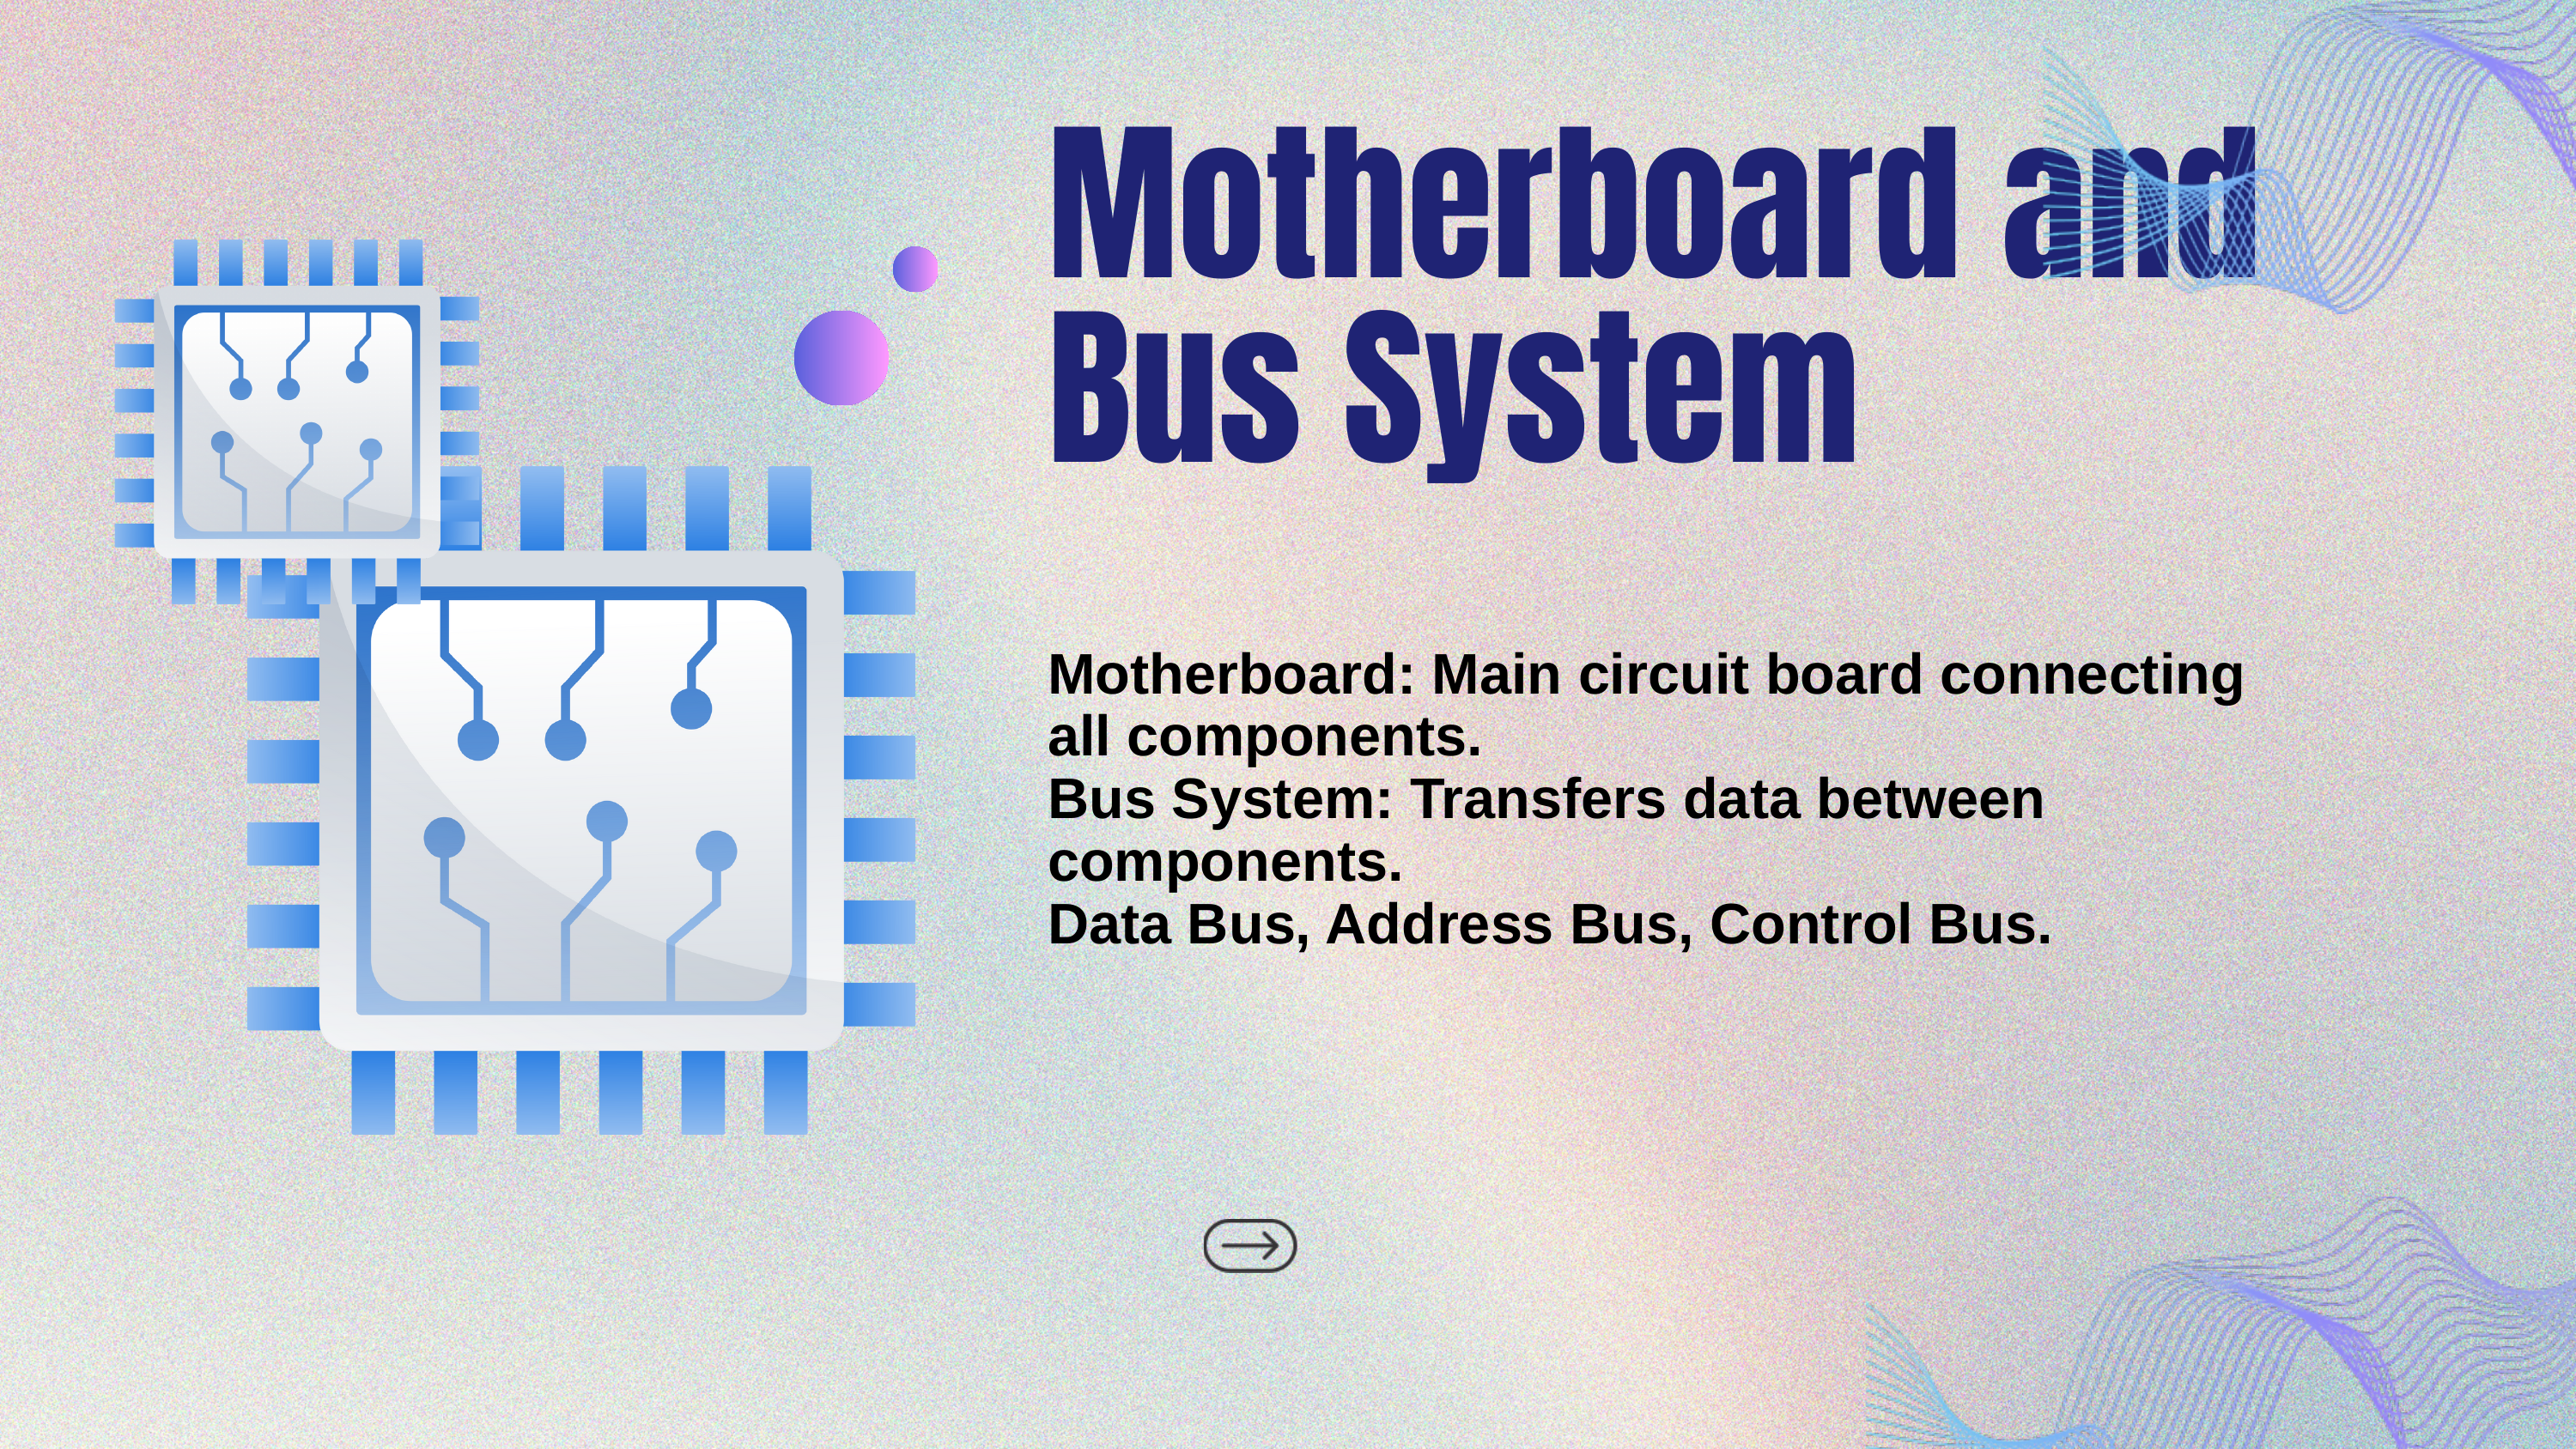

Motherboard and Bus System

Motherboard: Main circuit board connecting all components.
Bus System: Transfers data between components.
Data Bus, Address Bus, Control Bus.